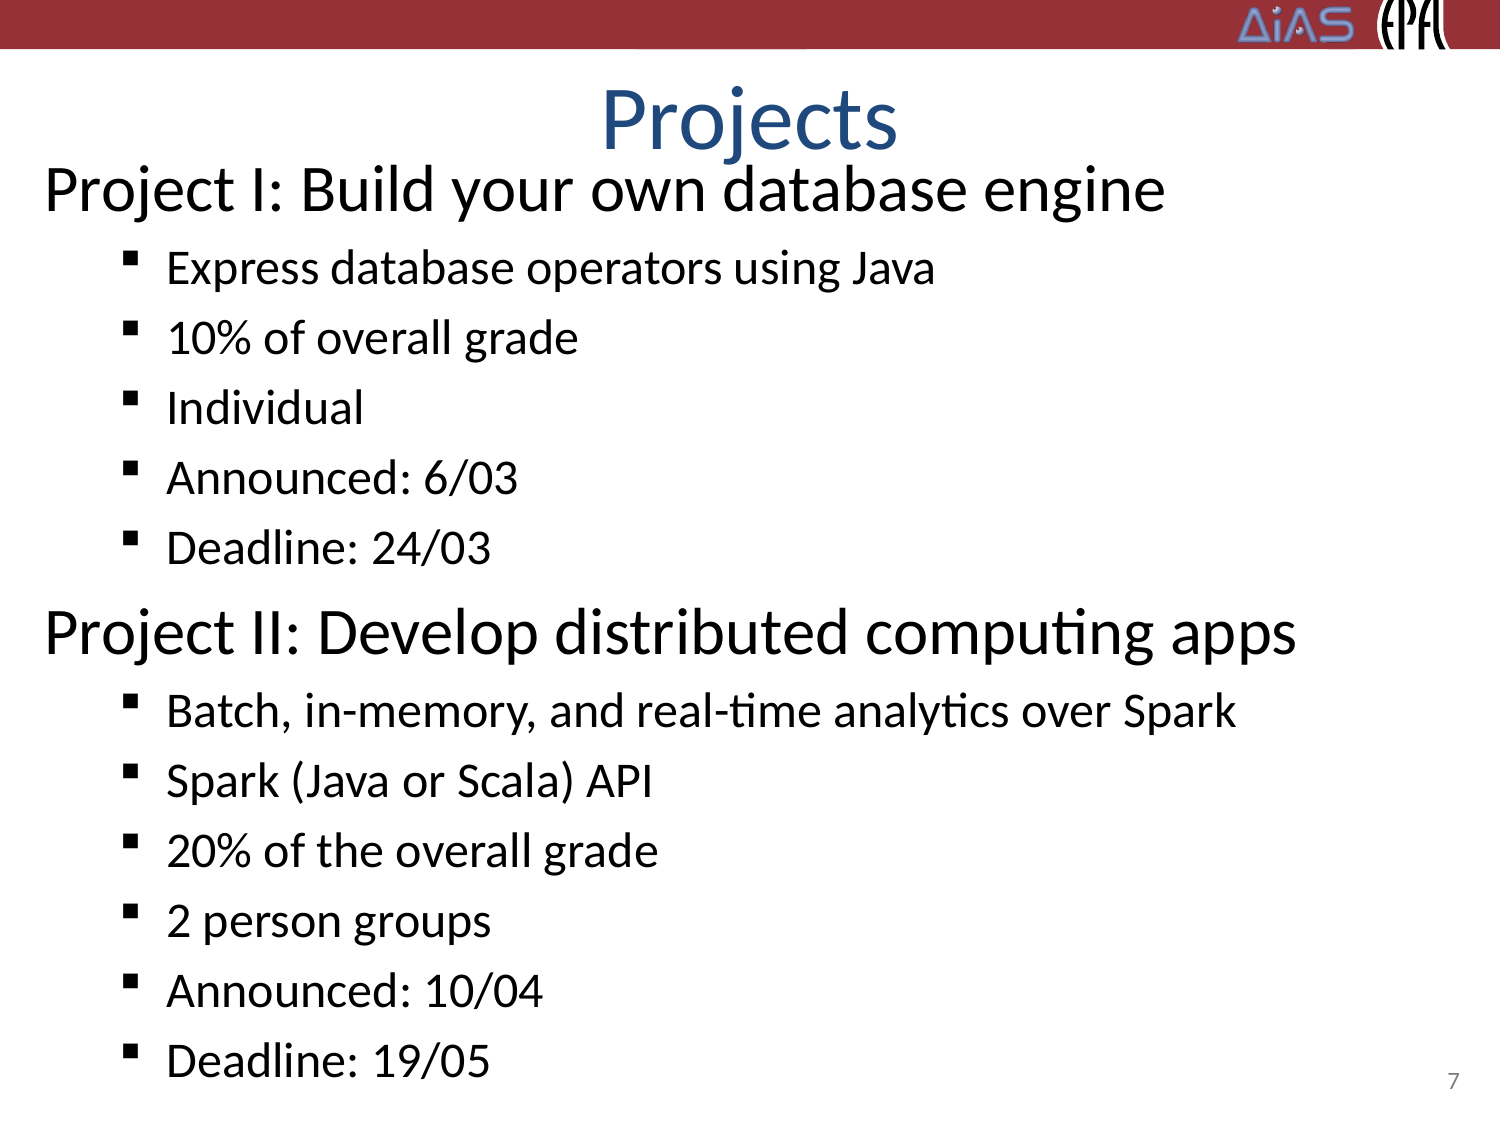

# Projects
Project I: Build your own database engine
Express database operators using Java
10% of overall grade
Individual
Announced: 6/03
Deadline: 24/03
Project II: Develop distributed computing apps
Batch, in-memory, and real-time analytics over Spark
Spark (Java or Scala) API
20% of the overall grade
2 person groups
Announced: 10/04
Deadline: 19/05

7